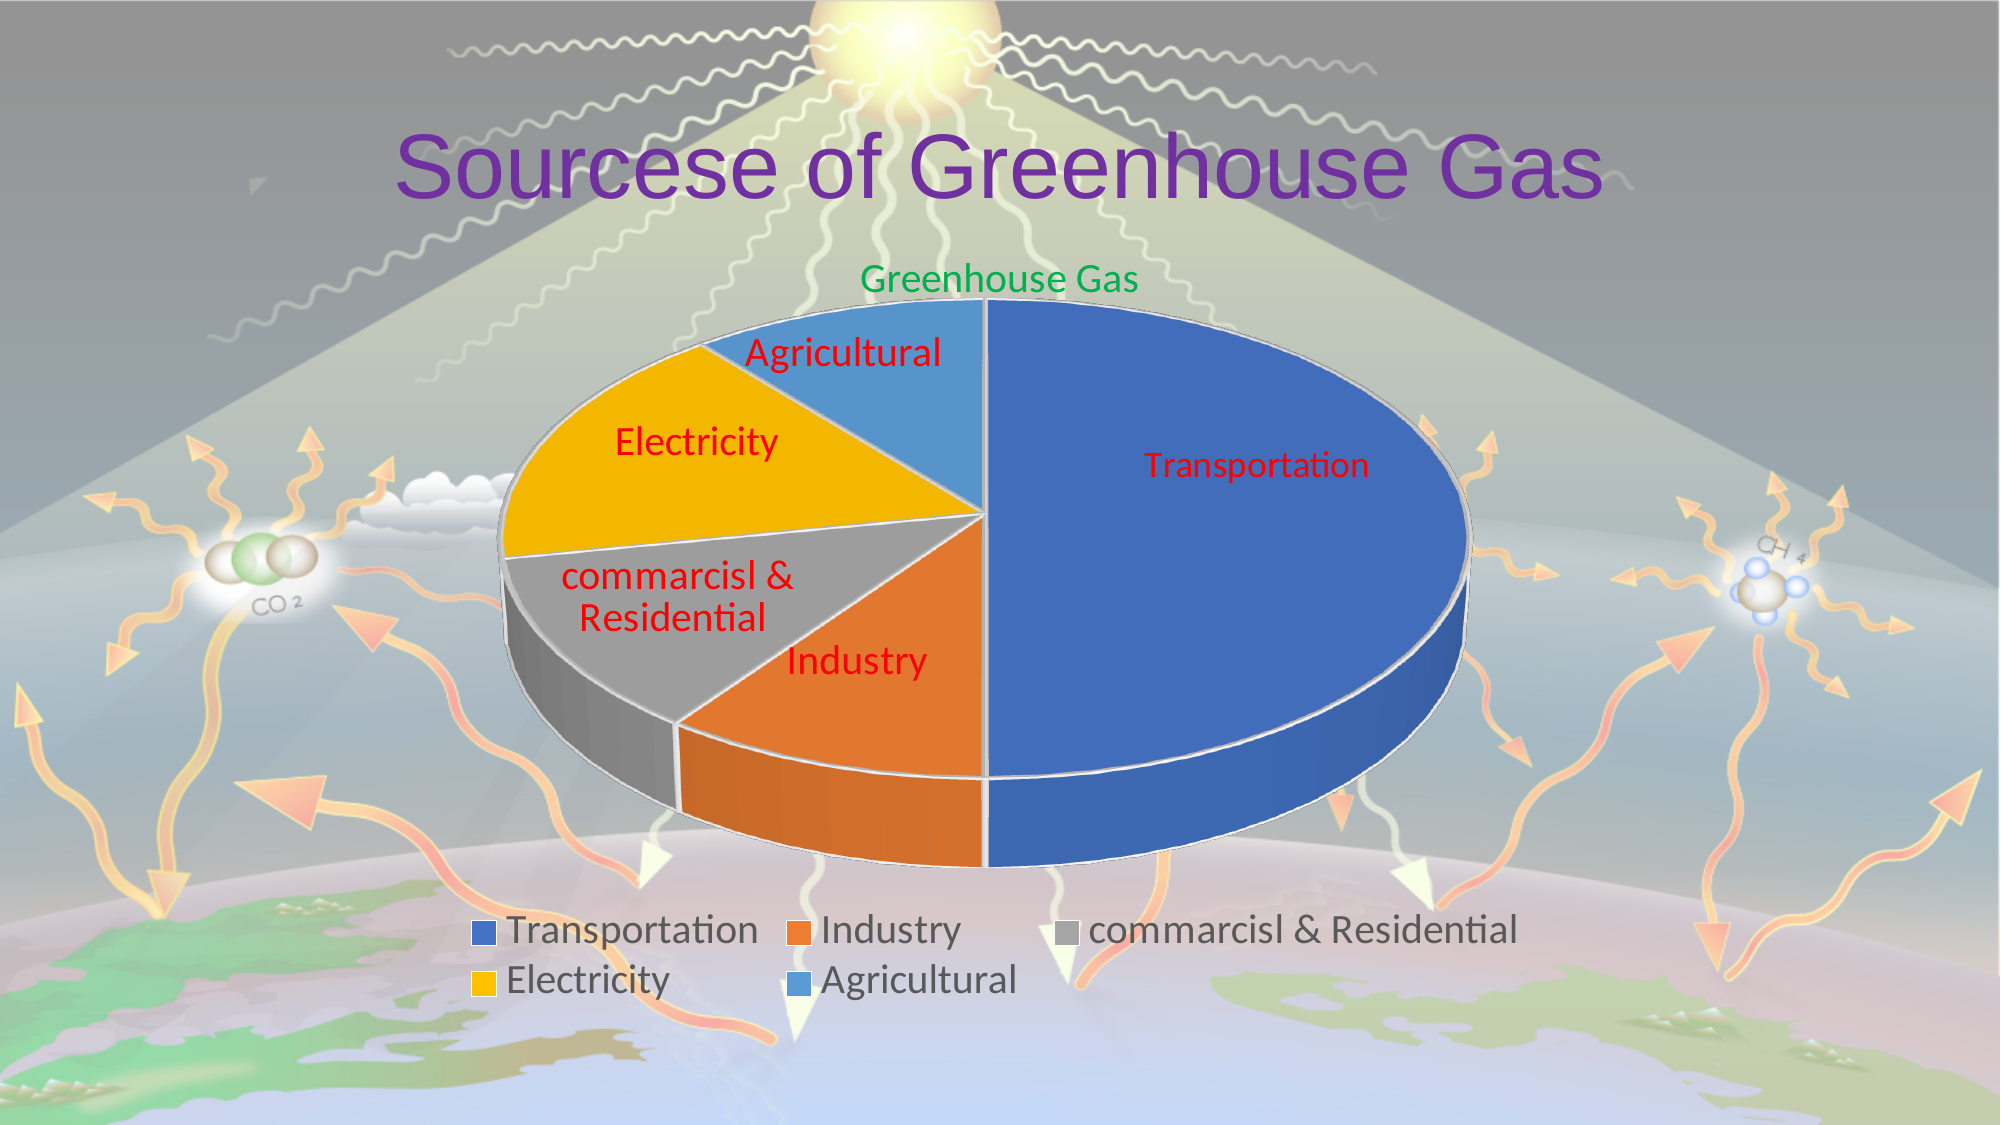

# Sourcese of Greenhouse Gas

[unsupported chart]